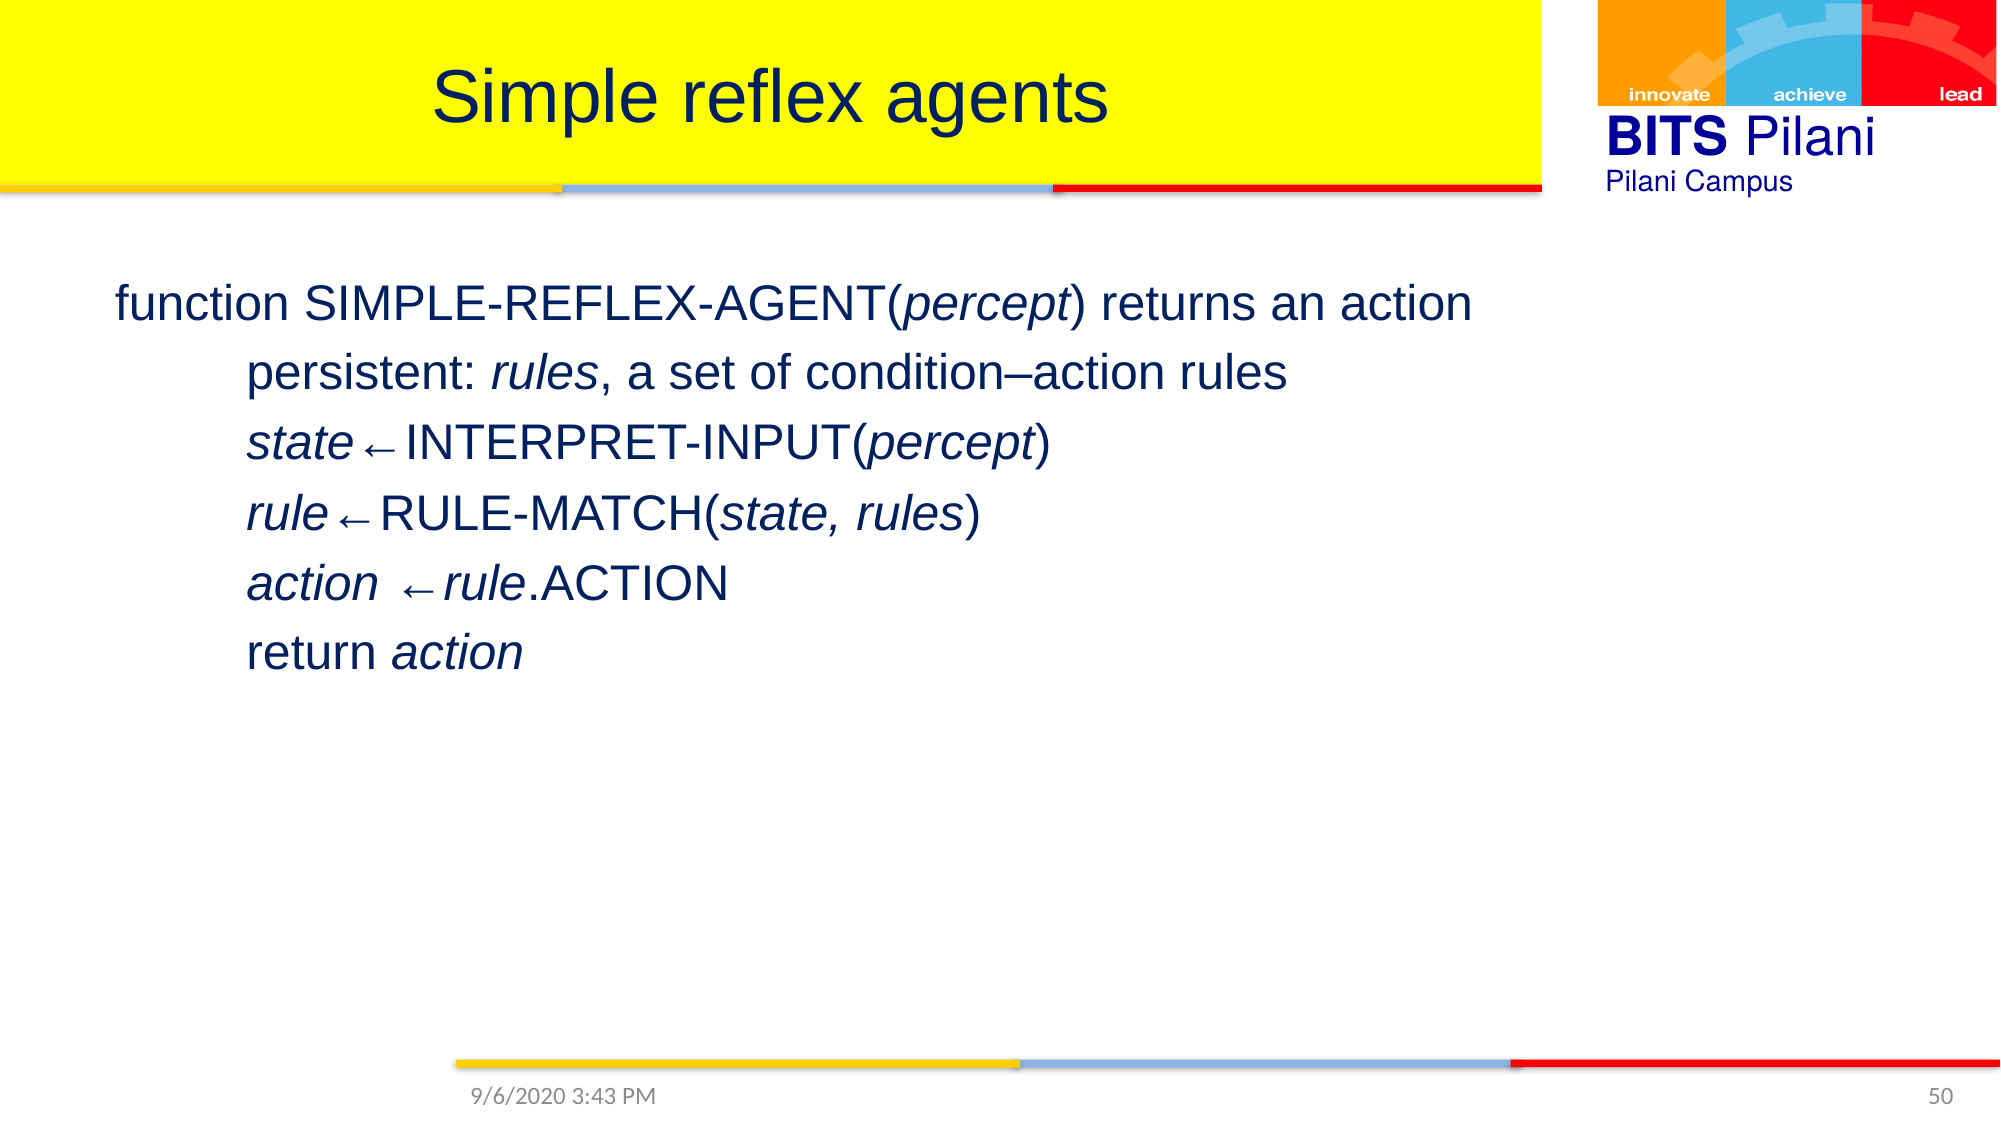

# Simple reflex agents
function SIMPLE-REFLEX-AGENT(percept) returns an action
persistent: rules, a set of condition–action rules
state←INTERPRET-INPUT(percept)
rule←RULE-MATCH(state, rules)
action ←rule.ACTION
return action
9/6/2020 3:43 PM
50